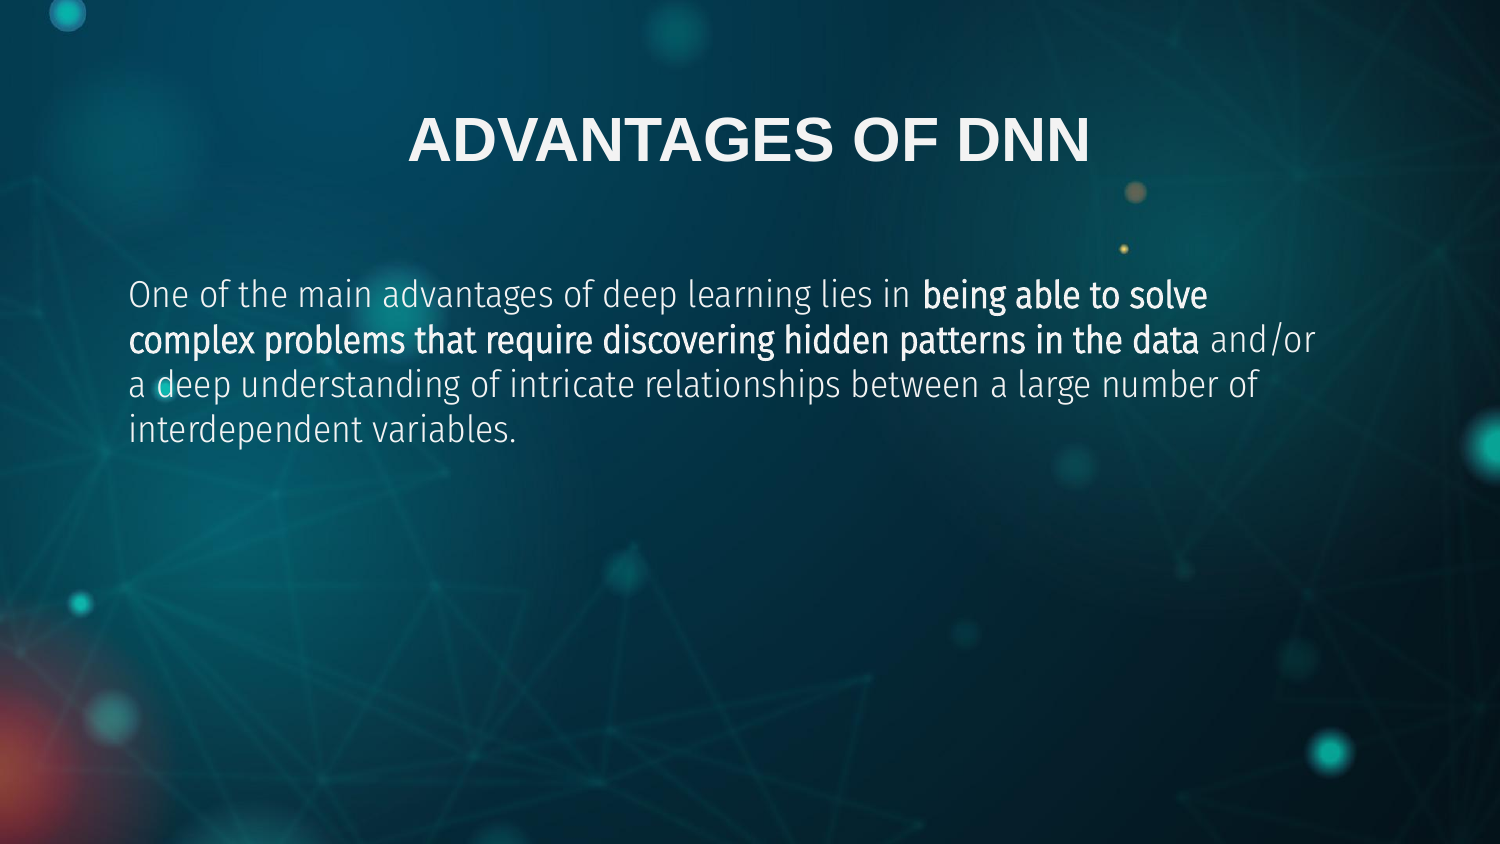

# ADVANTAGES OF DNN
One of the main advantages of deep learning lies in being able to solve
complex problems that require discovering hidden patterns in the data and/or
a deep understanding of intricate relationships between a large number of
interdependent variables.